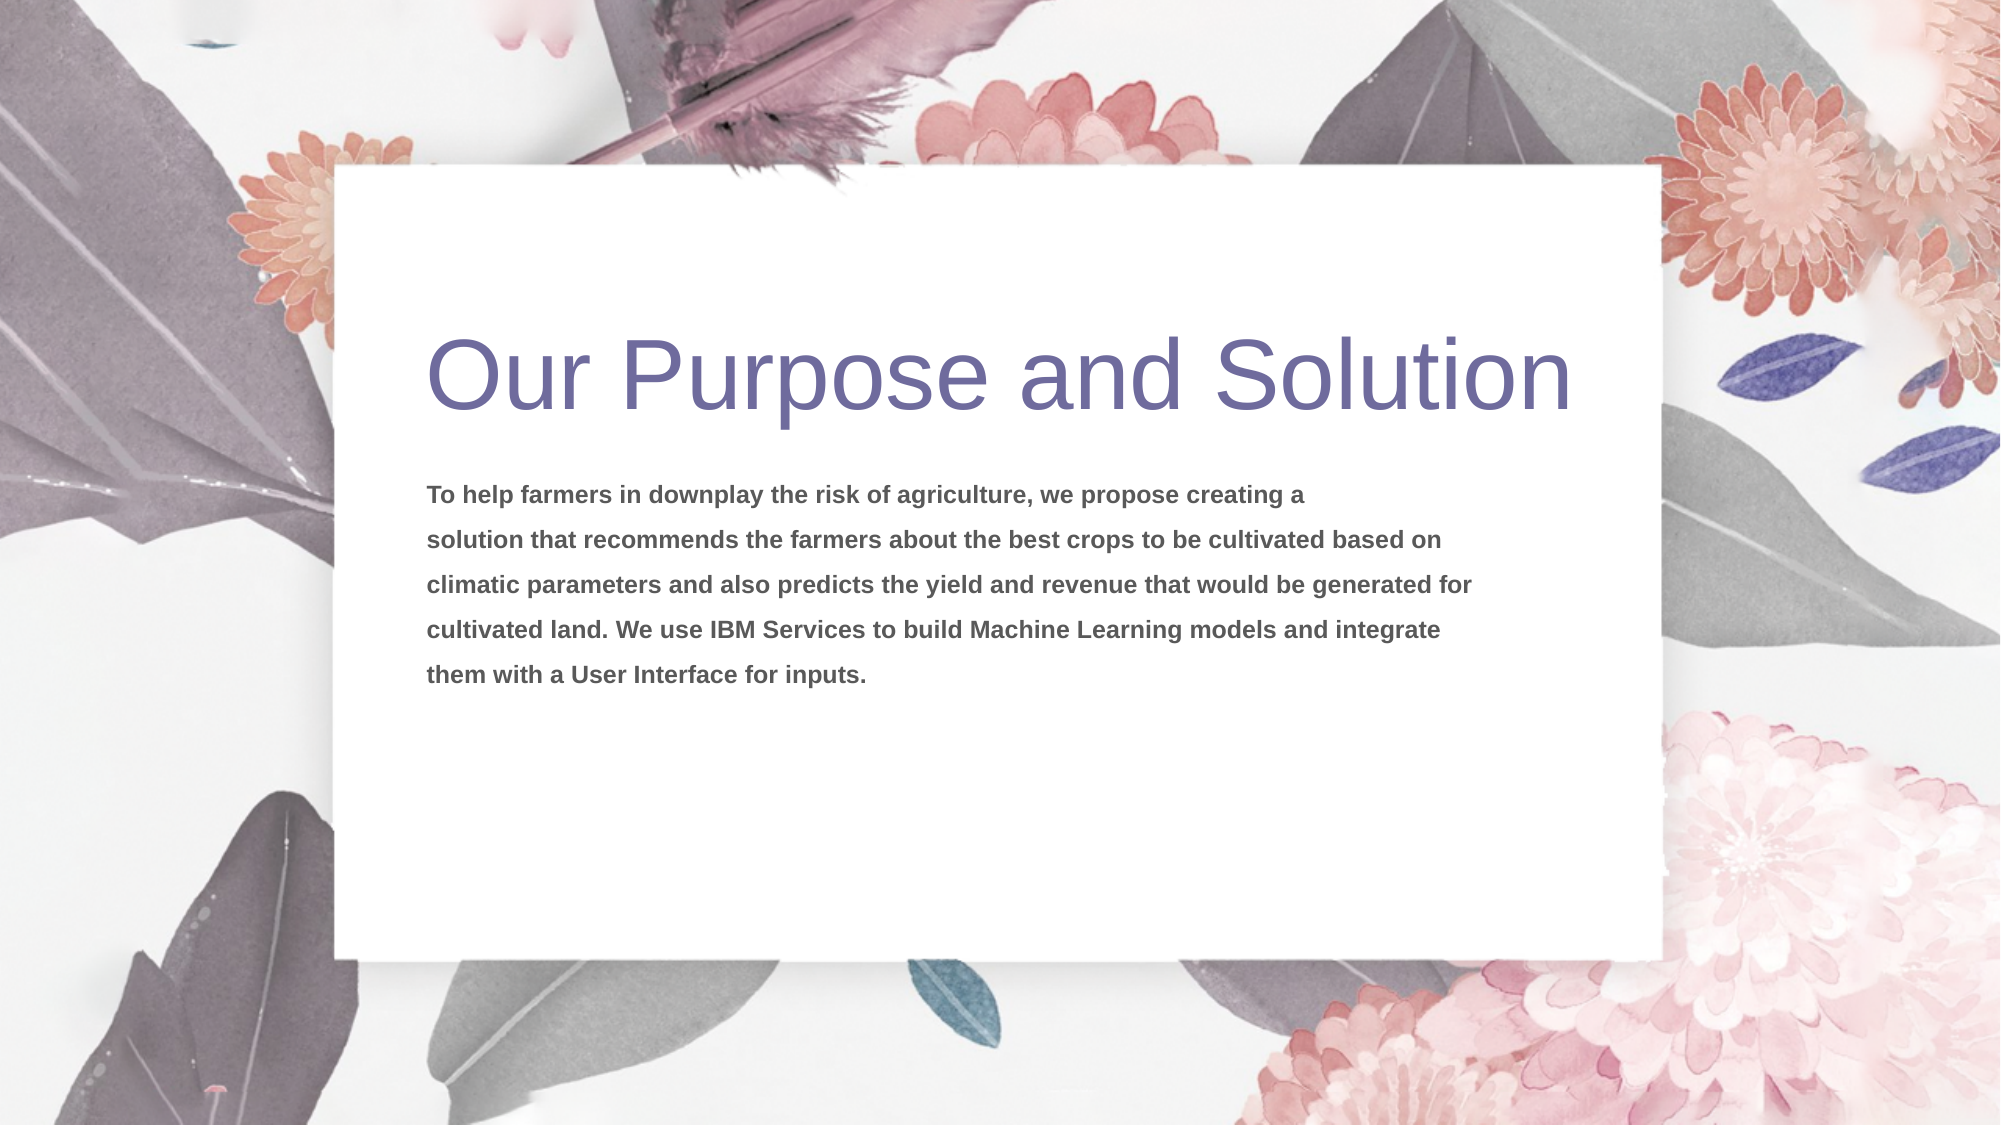

Our Purpose and Solution
To help farmers in downplay the risk of agriculture, we propose creating a
solution that recommends the farmers about the best crops to be cultivated based on
climatic parameters and also predicts the yield and revenue that would be generated for
cultivated land. We use IBM Services to build Machine Learning models and integrate
them with a User Interface for inputs.